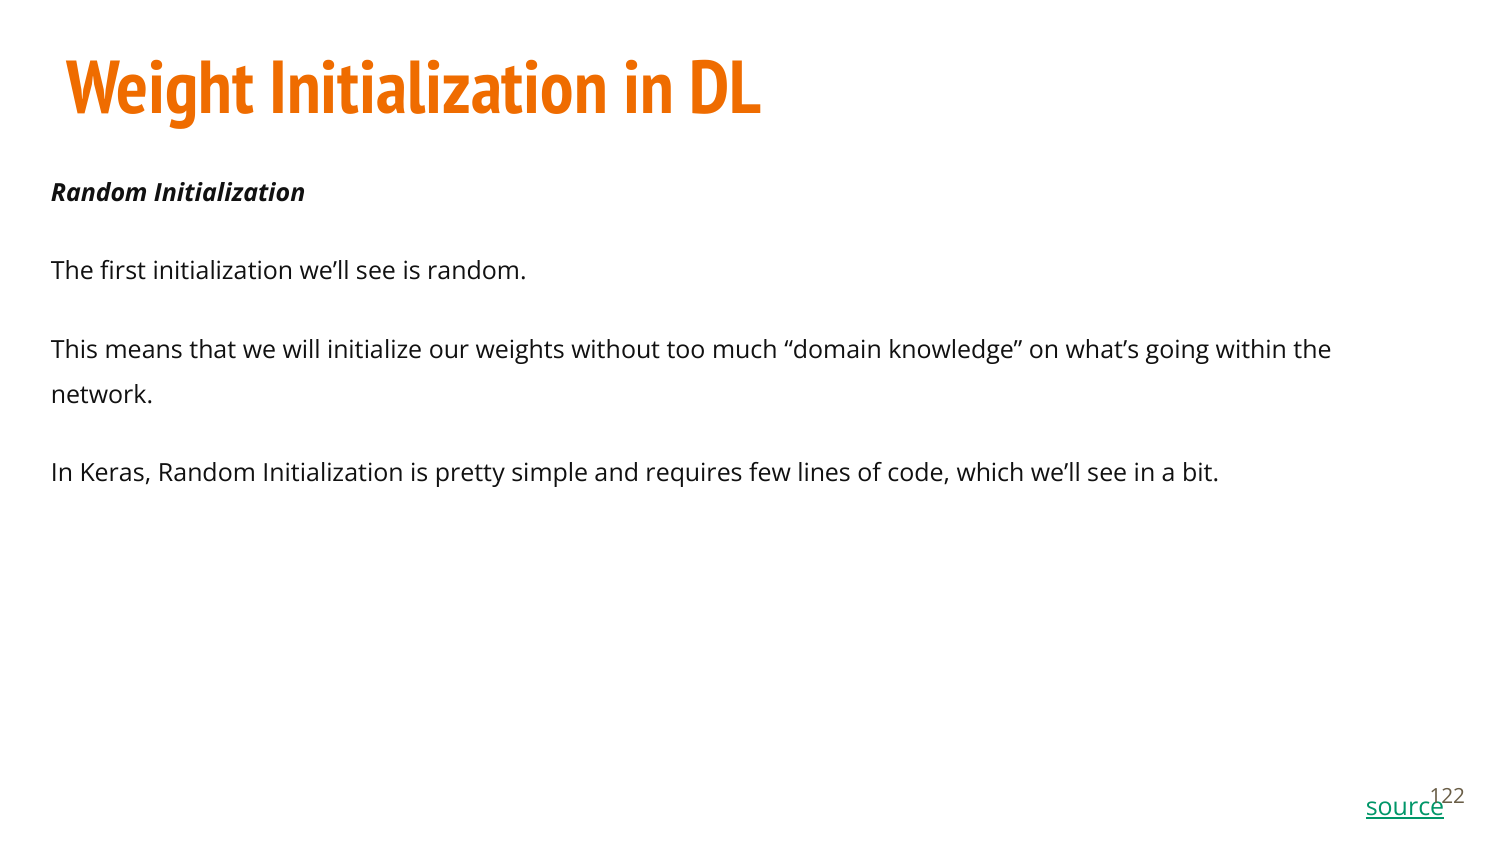

# Weight Initialization in DL
Random Initialization
The first initialization we’ll see is random.
This means that we will initialize our weights without too much “domain knowledge” on what’s going within the network.
In Keras, Random Initialization is pretty simple and requires few lines of code, which we’ll see in a bit.

122
source